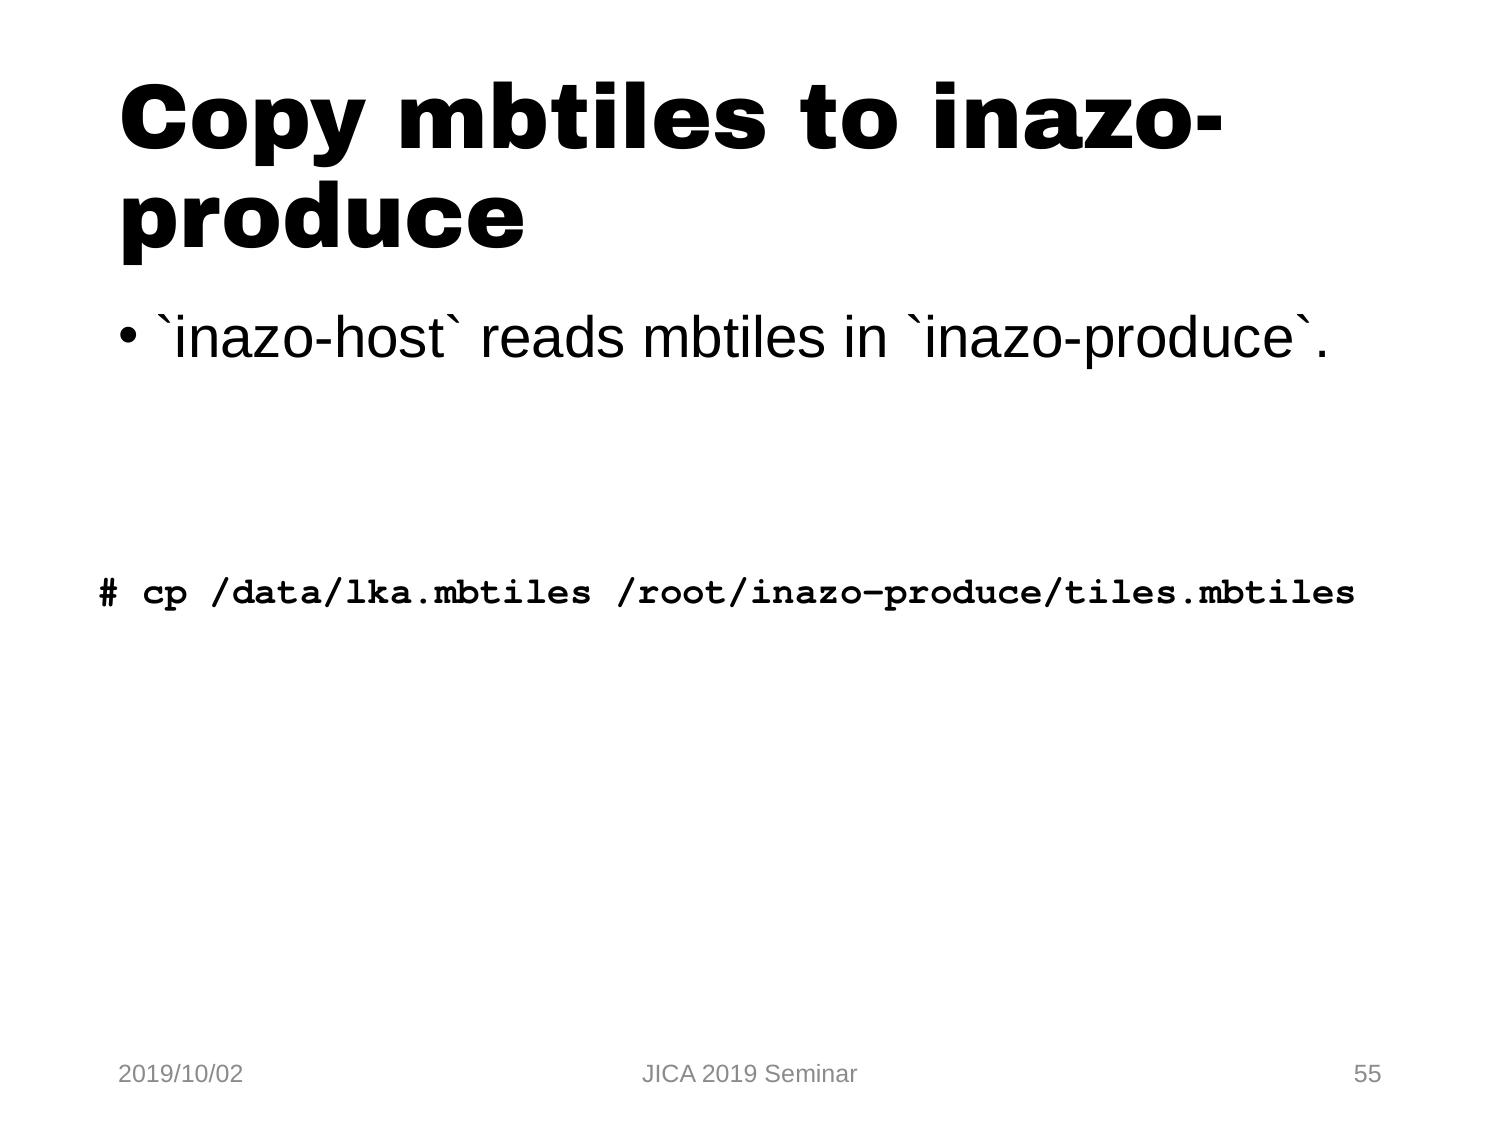

# Copy mbtiles to inazo-produce
`inazo-host` reads mbtiles in `inazo-produce`.

# cp /data/lka.mbtiles /root/inazo-produce/tiles.mbtiles
2019/10/02
JICA 2019 Seminar
55